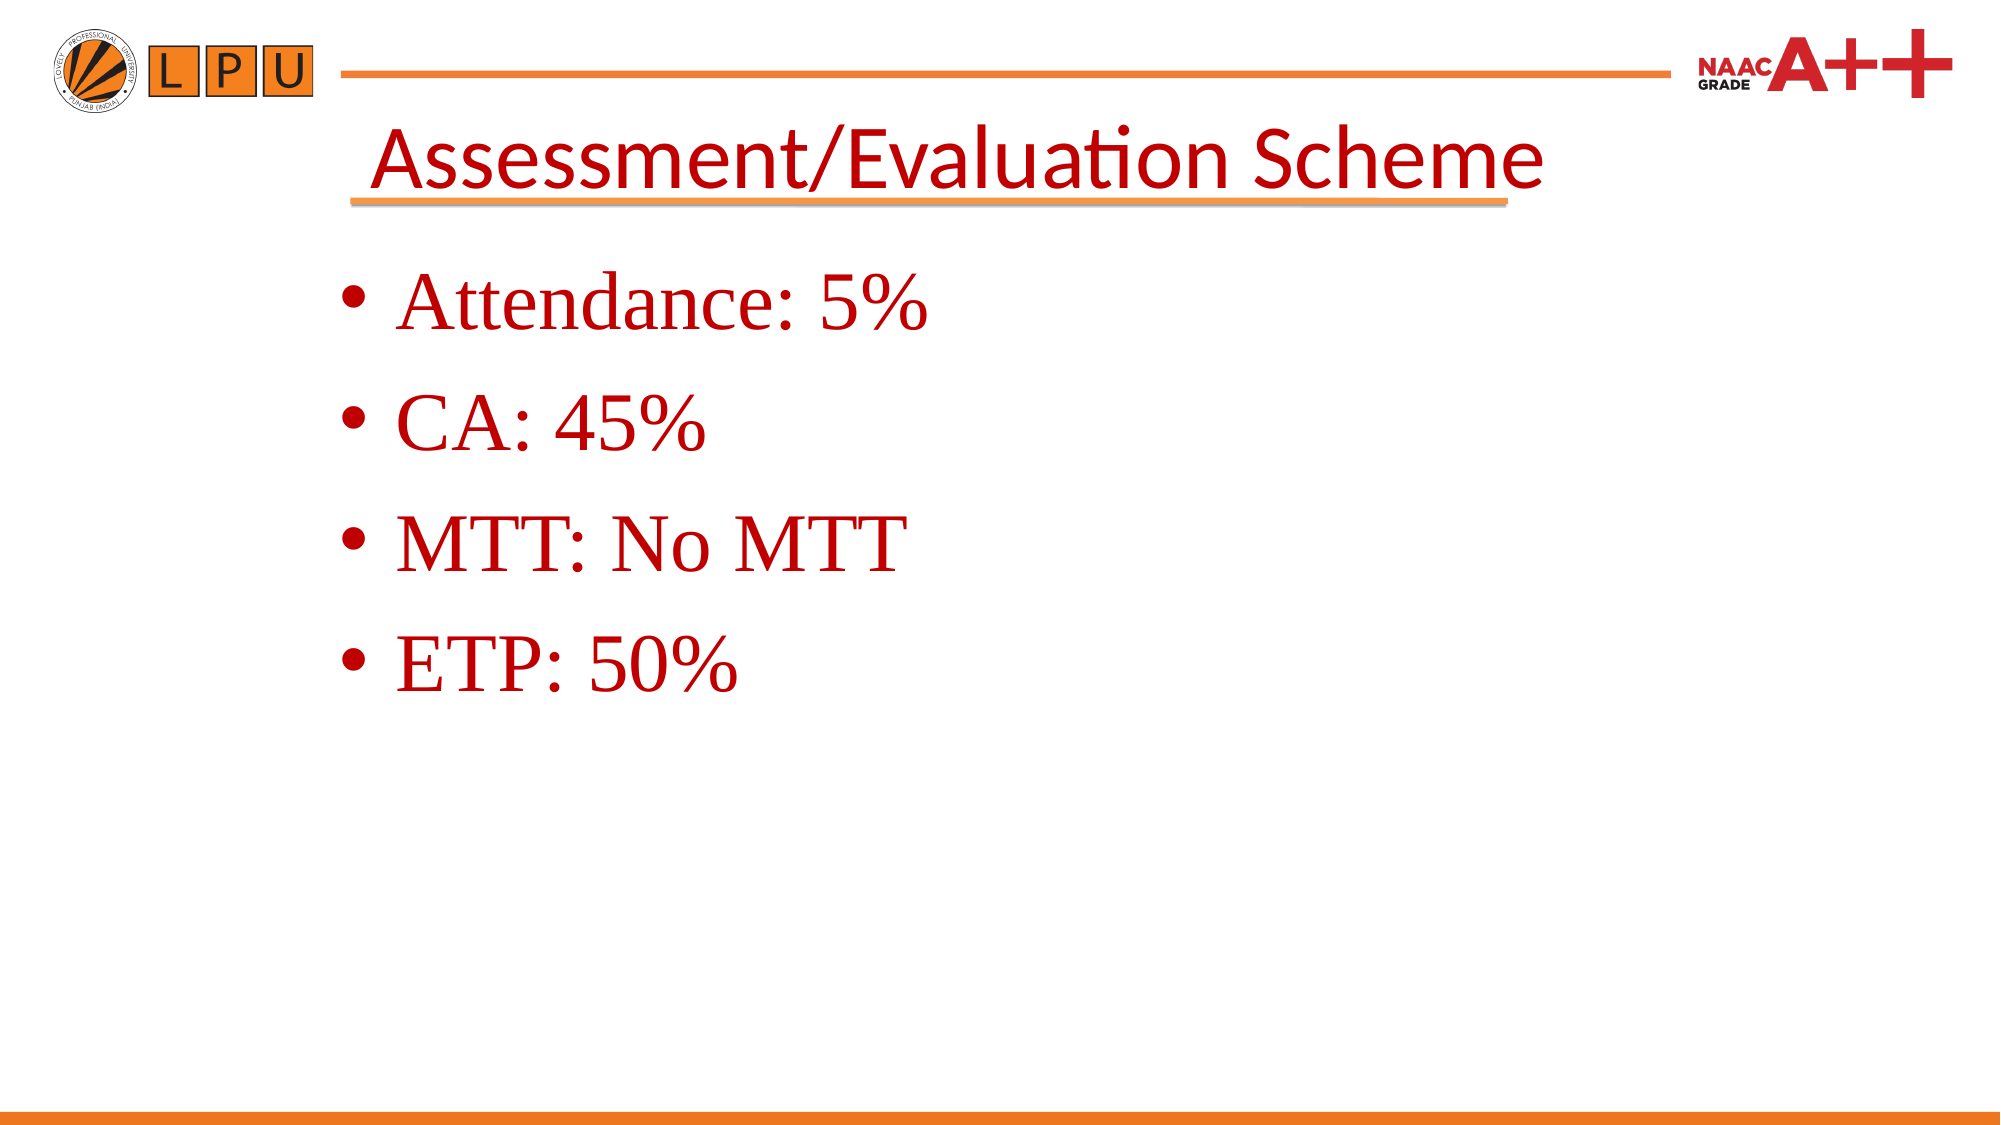

Assessment/Evaluation Scheme

Attendance: 5%
CA: 45%
MTT: No MTT
ETP: 50%